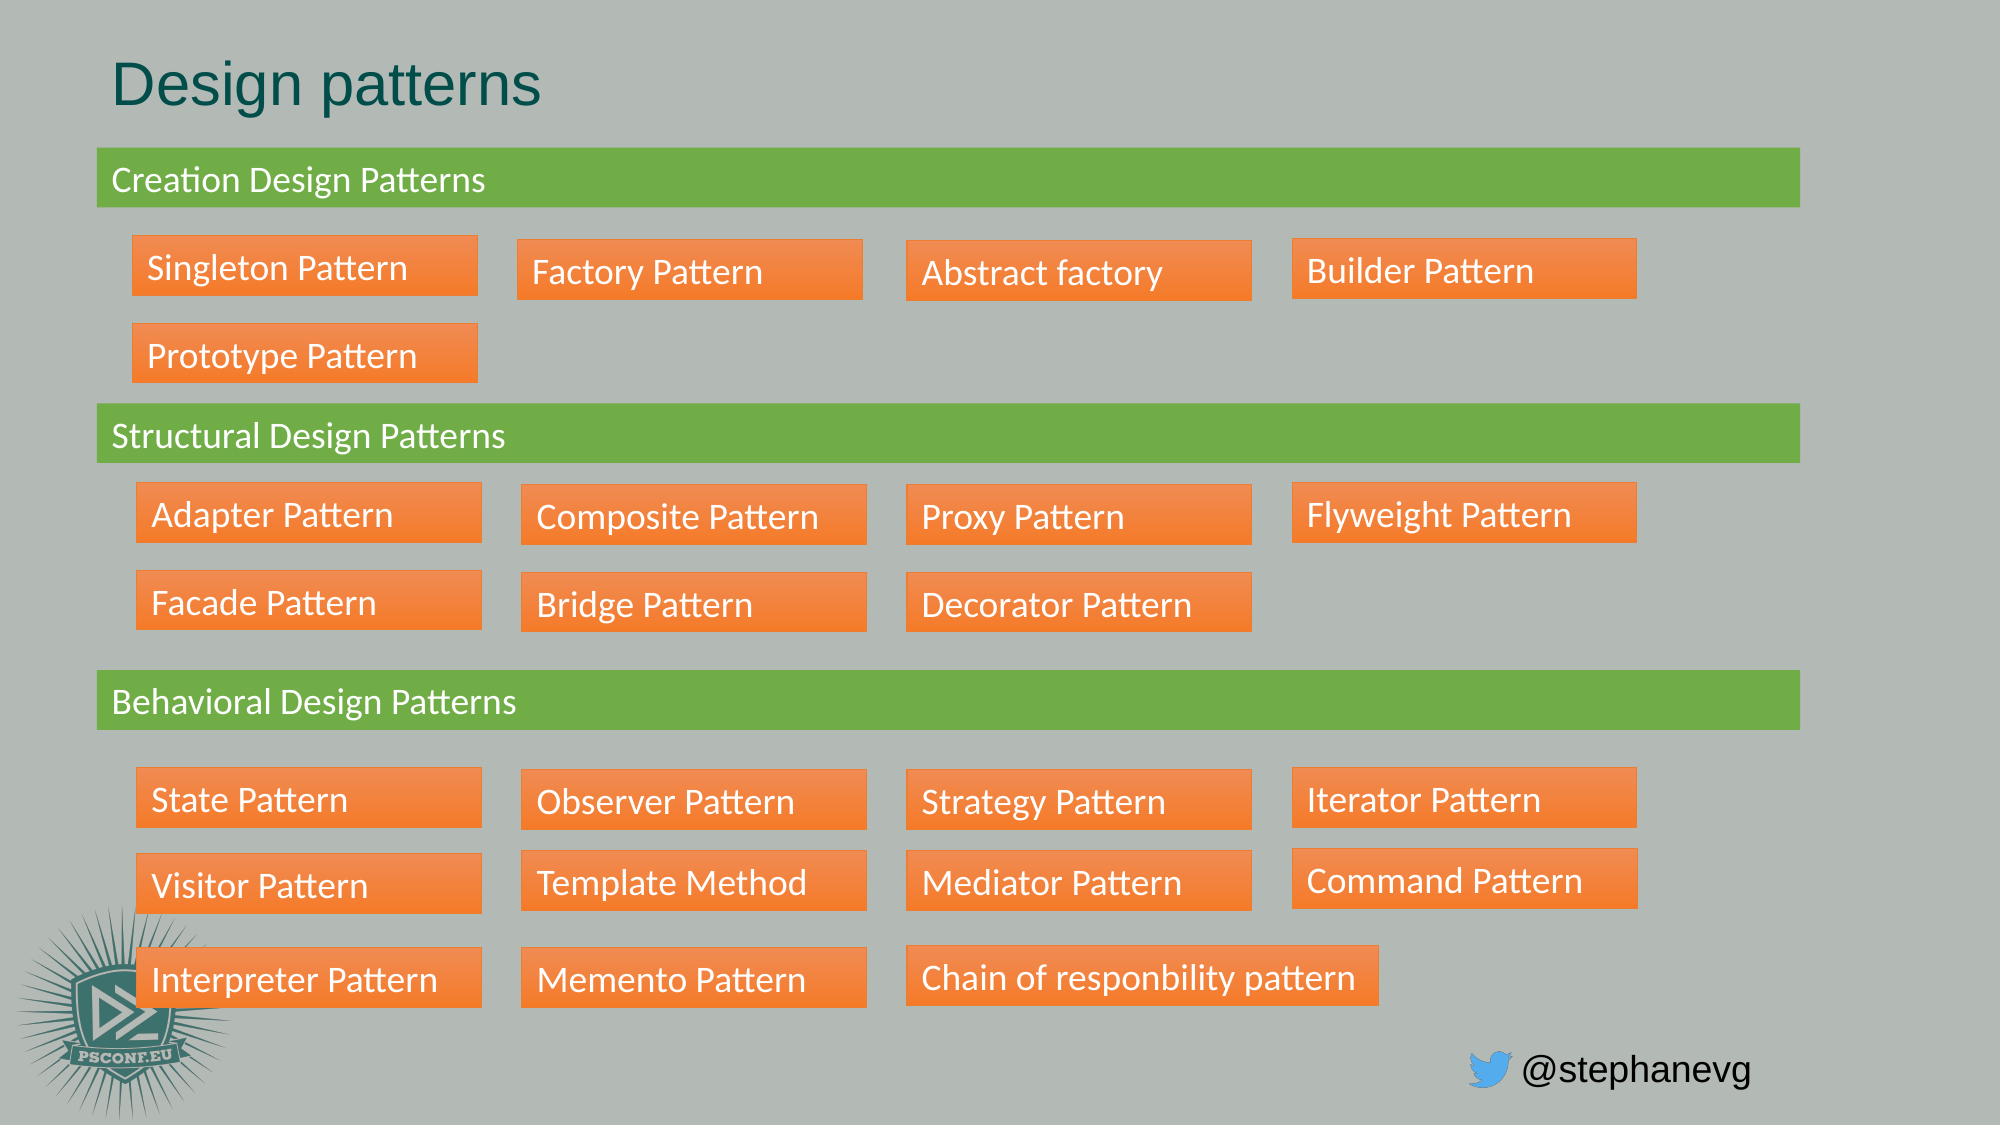

# Design patterns
Creation Design Patterns

Singleton Pattern
Builder Pattern
Factory Pattern
Abstract factory
Prototype Pattern
Structural Design Patterns
Adapter Pattern
Flyweight Pattern
Composite Pattern
Proxy Pattern
Facade Pattern
Bridge Pattern
Decorator Pattern
Behavioral Design Patterns
State Pattern
Iterator Pattern
Observer Pattern
Strategy Pattern
Command Pattern
Template Method
Mediator Pattern
Visitor Pattern
Chain of responbility pattern
Interpreter Pattern
Memento Pattern
@stephanevg